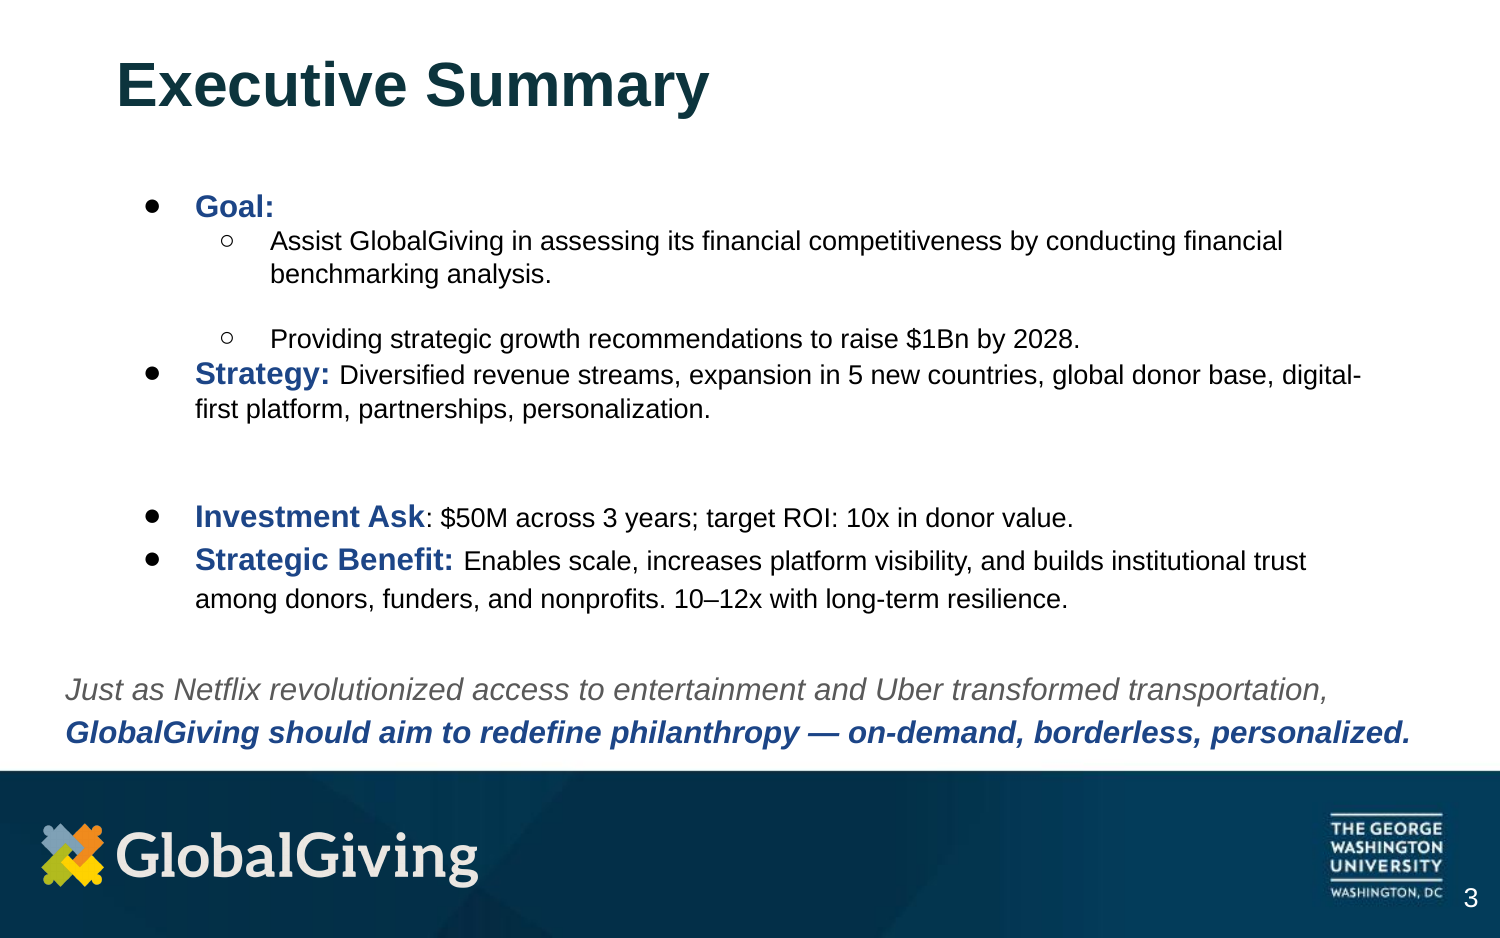

# Executive Summary
Goal:
Assist GlobalGiving in assessing its financial competitiveness by conducting financial benchmarking analysis.
Providing strategic growth recommendations to raise $1Bn by 2028.
Strategy: Diversified revenue streams, expansion in 5 new countries, global donor base, digital-first platform, partnerships, personalization.

Investment Ask: $50M across 3 years; target ROI: 10x in donor value.
Strategic Benefit: Enables scale, increases platform visibility, and builds institutional trust among donors, funders, and nonprofits. 10–12x with long-term resilience.
Just as Netflix revolutionized access to entertainment and Uber transformed transportation, GlobalGiving should aim to redefine philanthropy — on-demand, borderless, personalized.
3